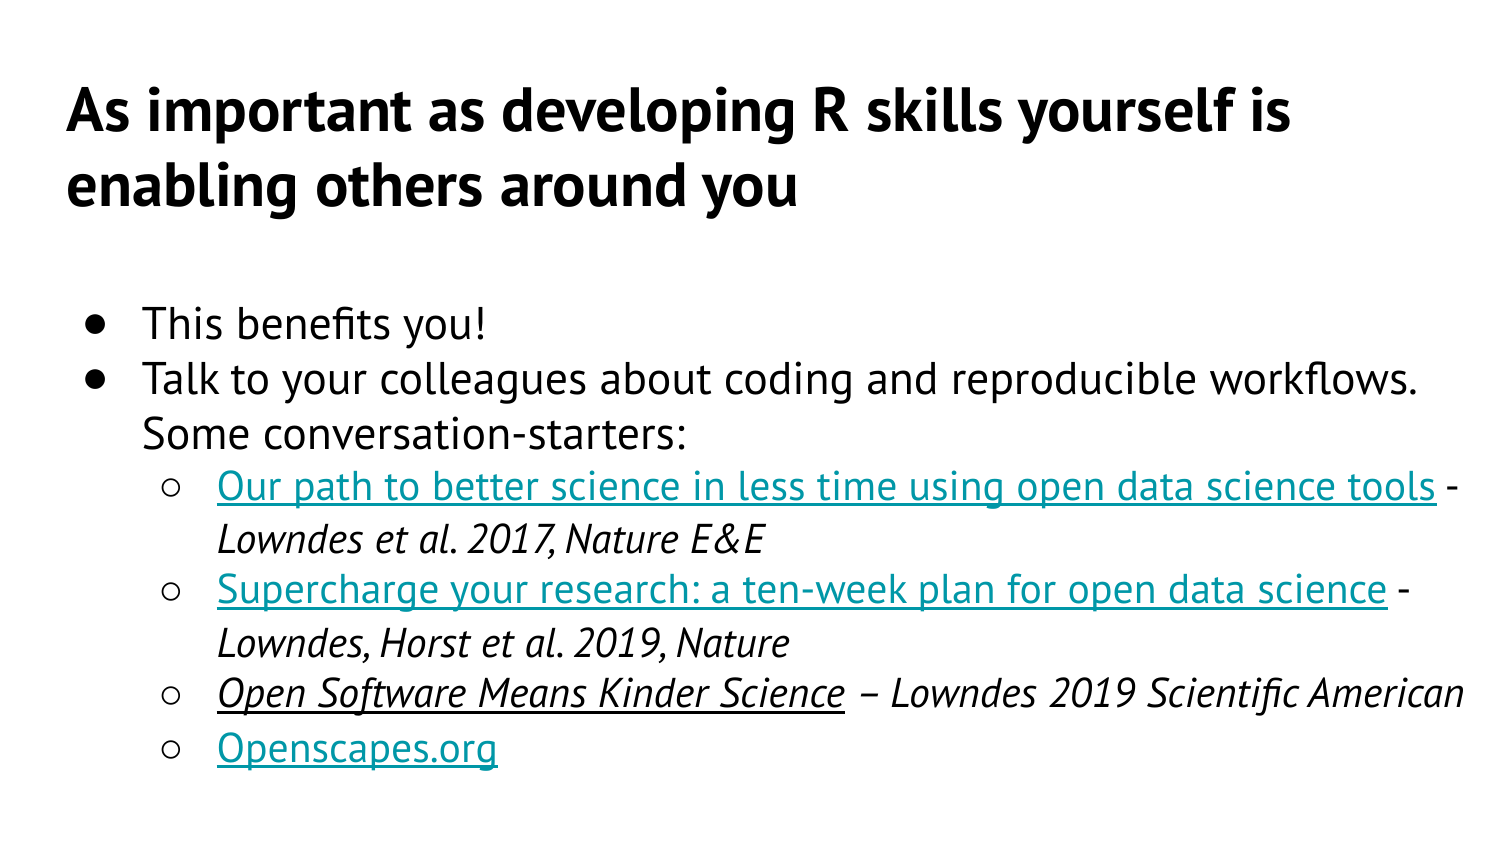

As important as developing R skills yourself is enabling others around you

This benefits you!
Talk to your colleagues about coding and reproducible workflows. Some conversation-starters:
Our path to better science in less time using open data science tools - Lowndes et al. 2017, Nature E&E
Supercharge your research: a ten-week plan for open data science - Lowndes, Horst et al. 2019, Nature
Open Software Means Kinder Science – Lowndes 2019 Scientific American
Openscapes.org